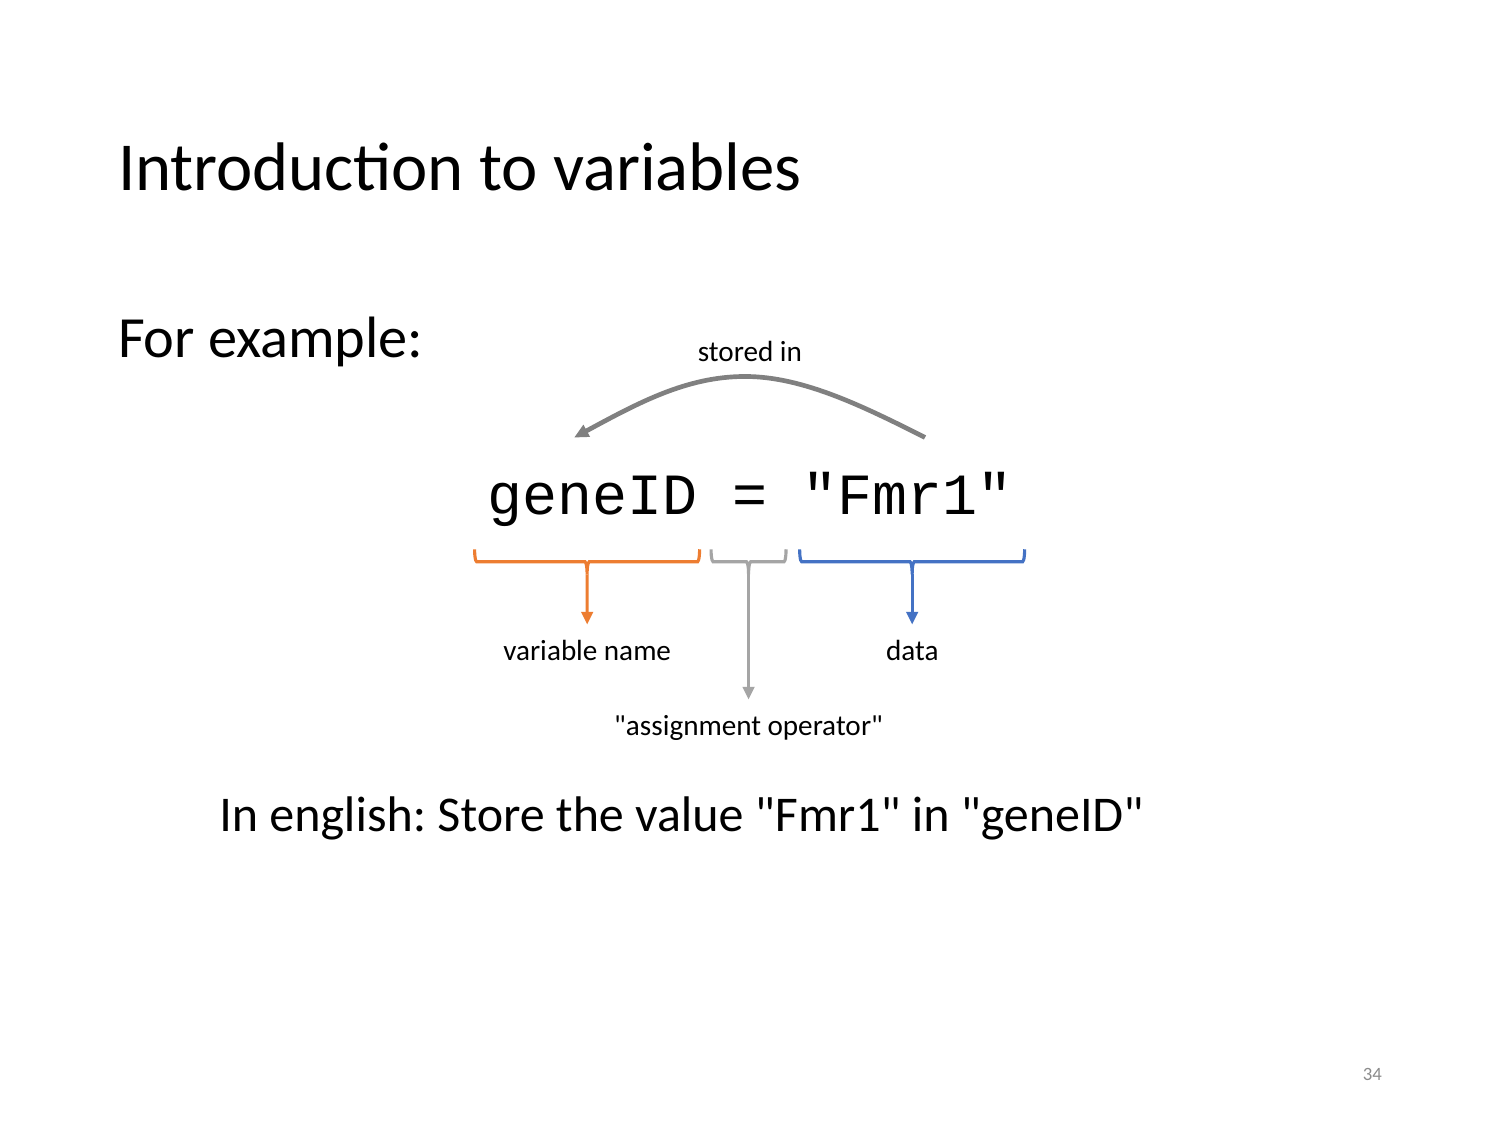

# Introduction to variables
For example:

geneID = "Fmr1"
stored in

variable name
data
"assignment operator"
In english: Store the value "Fmr1" in "geneID"
34